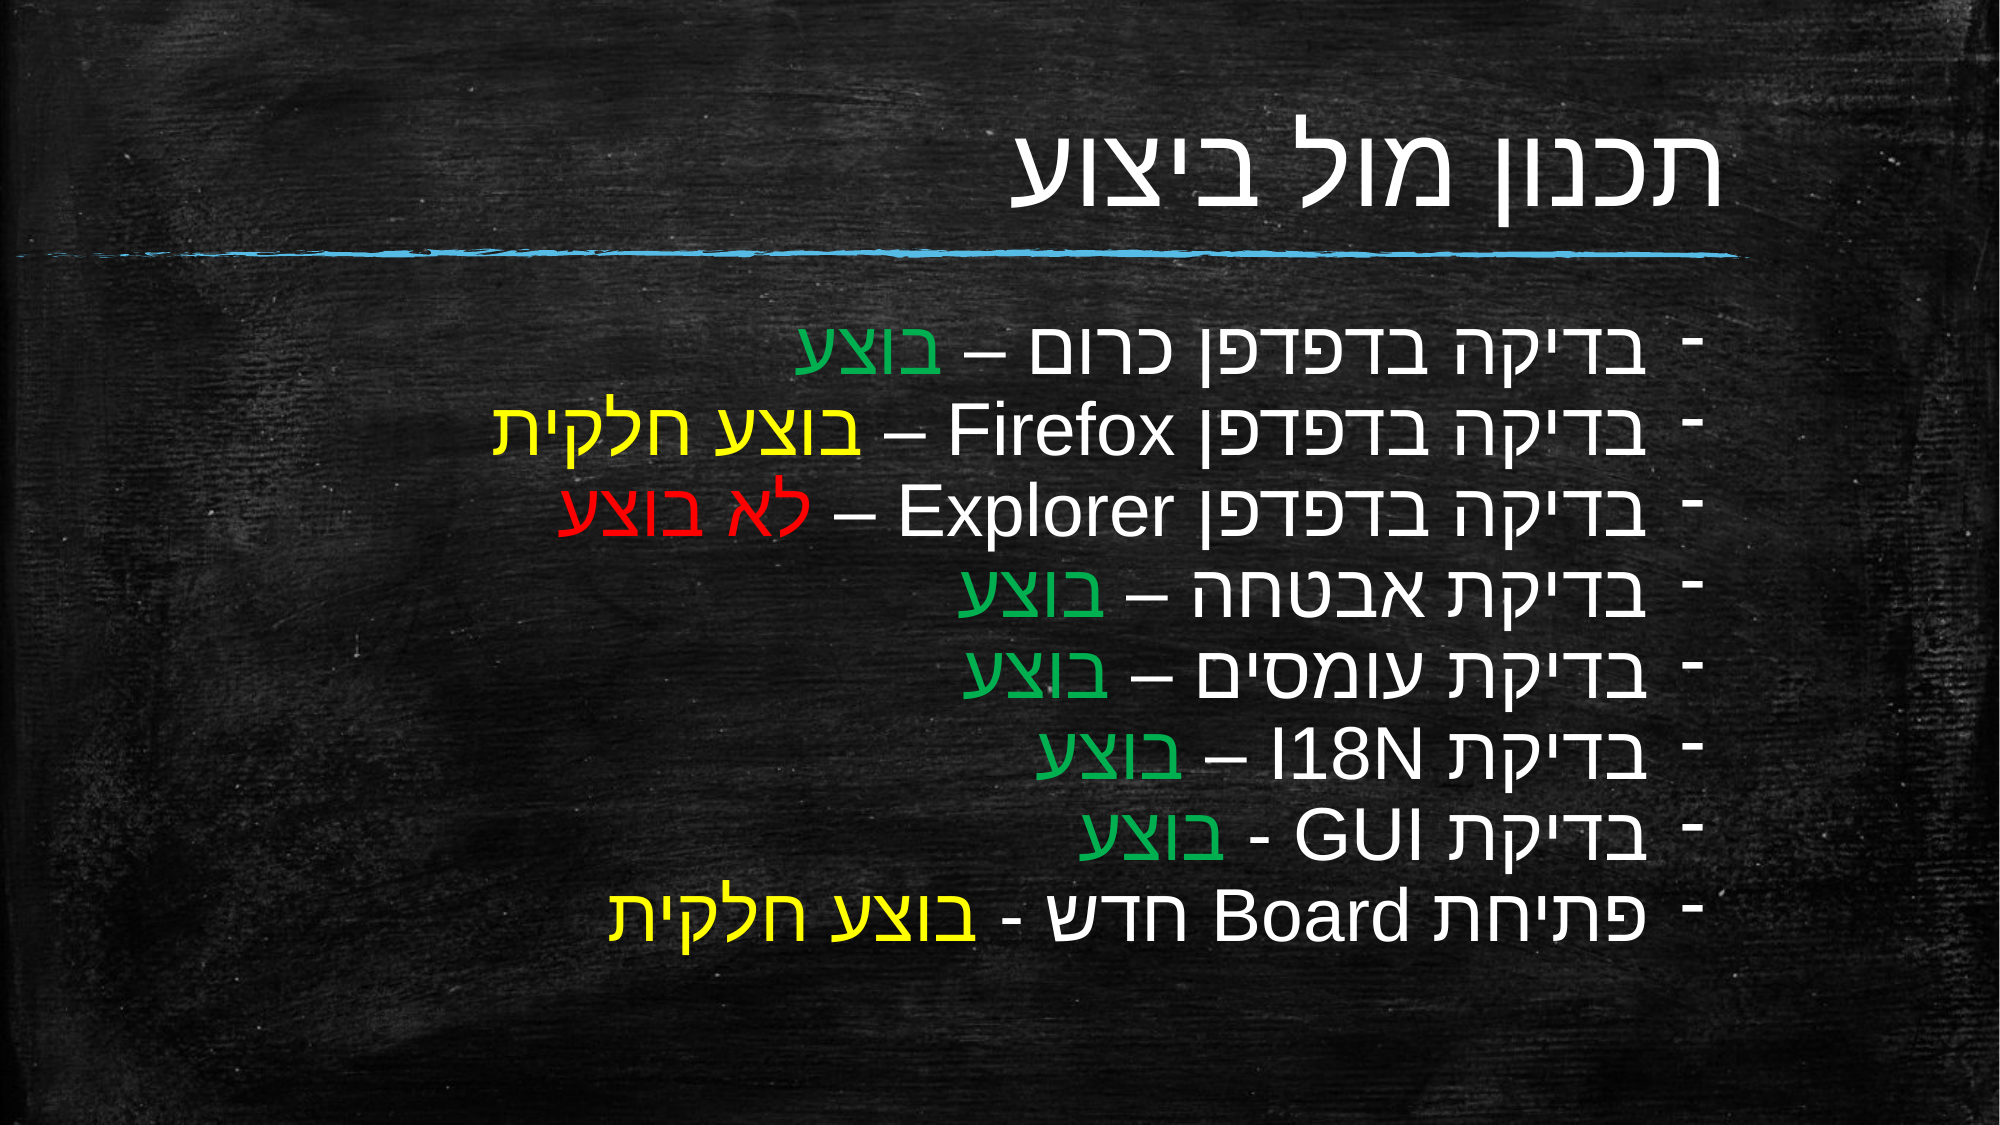

תכנון מול ביצוע
בדיקה בדפדפן כרום – בוצע
בדיקה בדפדפן Firefox – בוצע חלקית
בדיקה בדפדפן Explorer – לא בוצע
בדיקת אבטחה – בוצע
בדיקת עומסים – בוצע
בדיקת I18N – בוצע
בדיקת GUI - בוצע
פתיחת Board חדש - בוצע חלקית